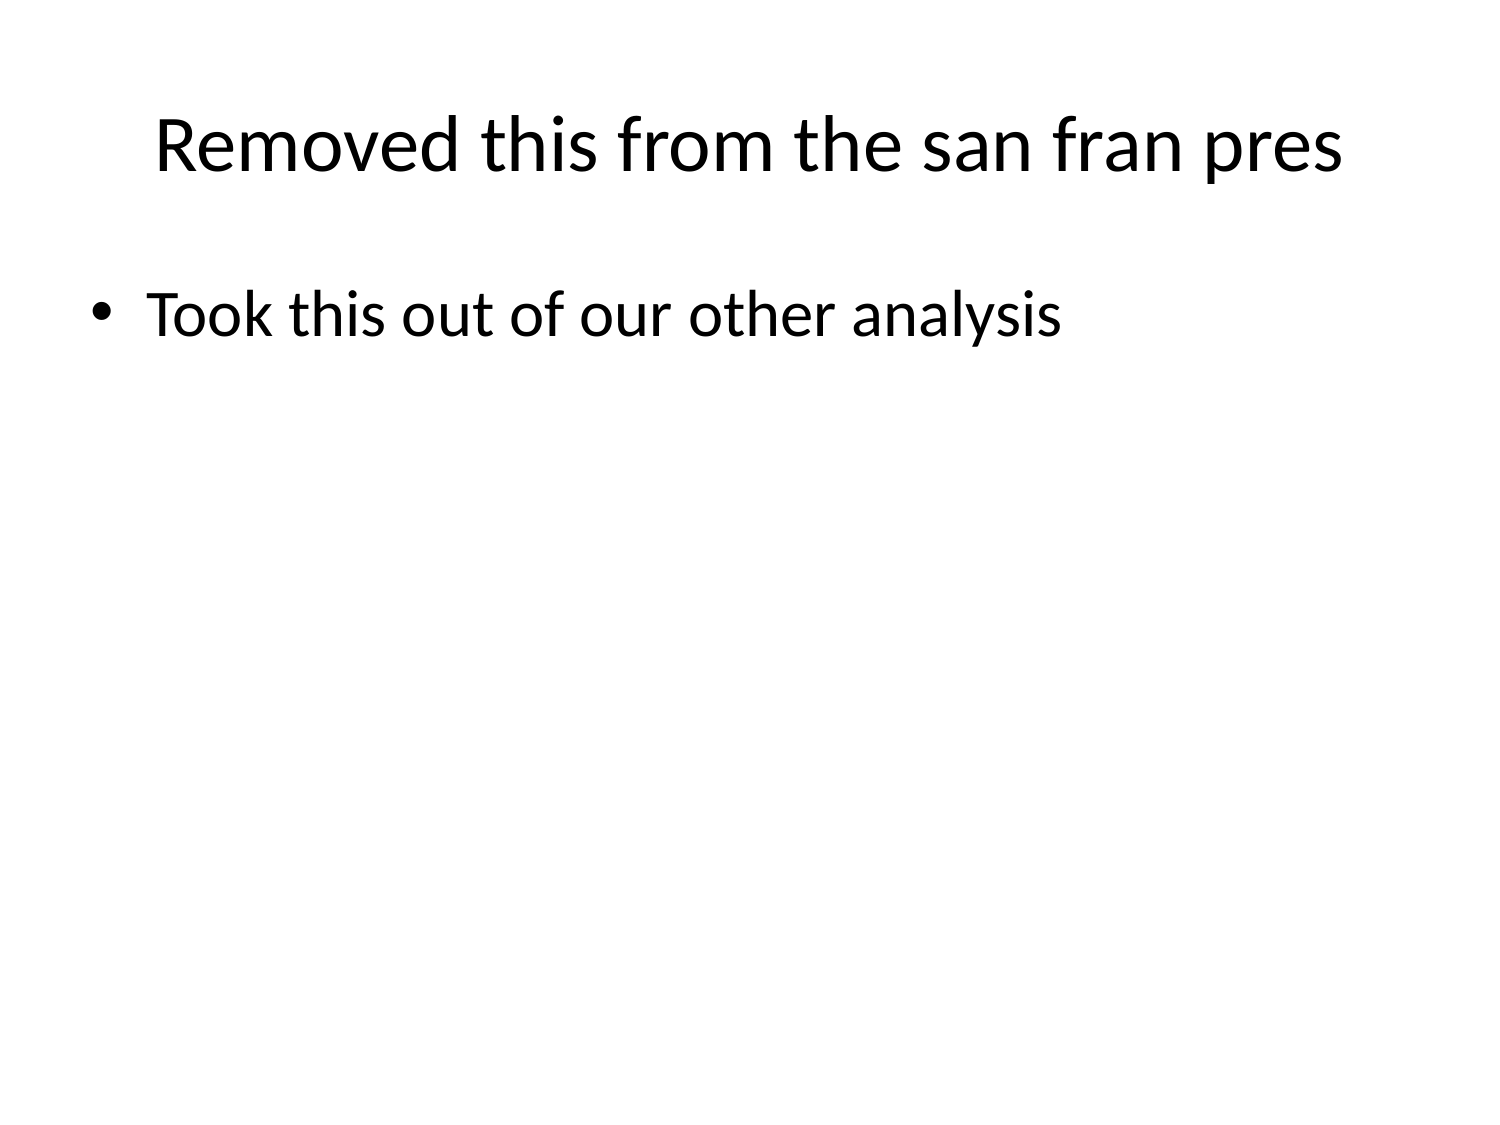

# Removed this from the san fran pres
Took this out of our other analysis